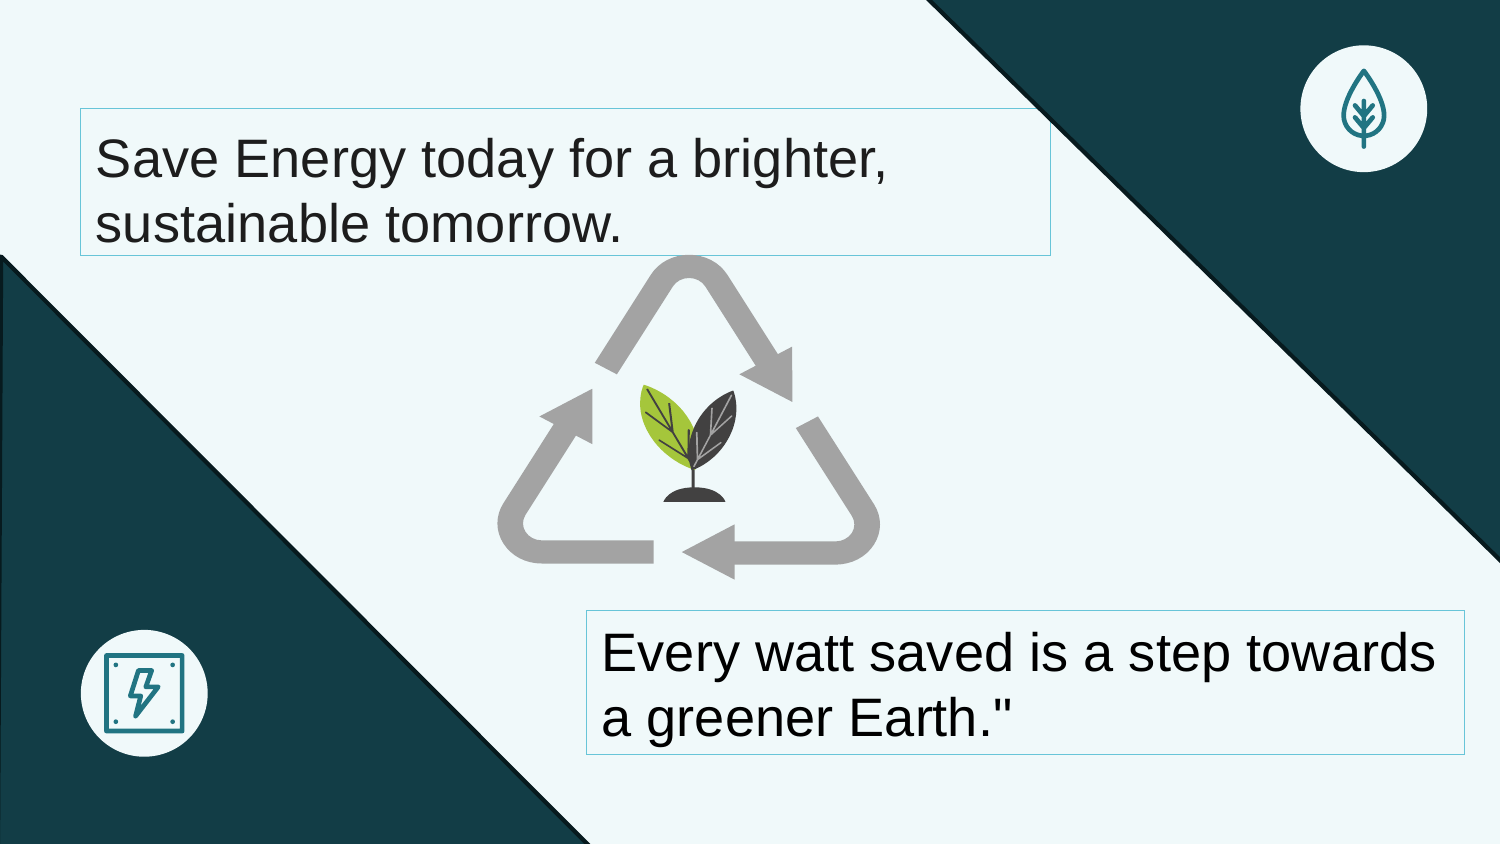

Save Energy today for a brighter, sustainable tomorrow.

Every watt saved is a step towards a greener Earth."